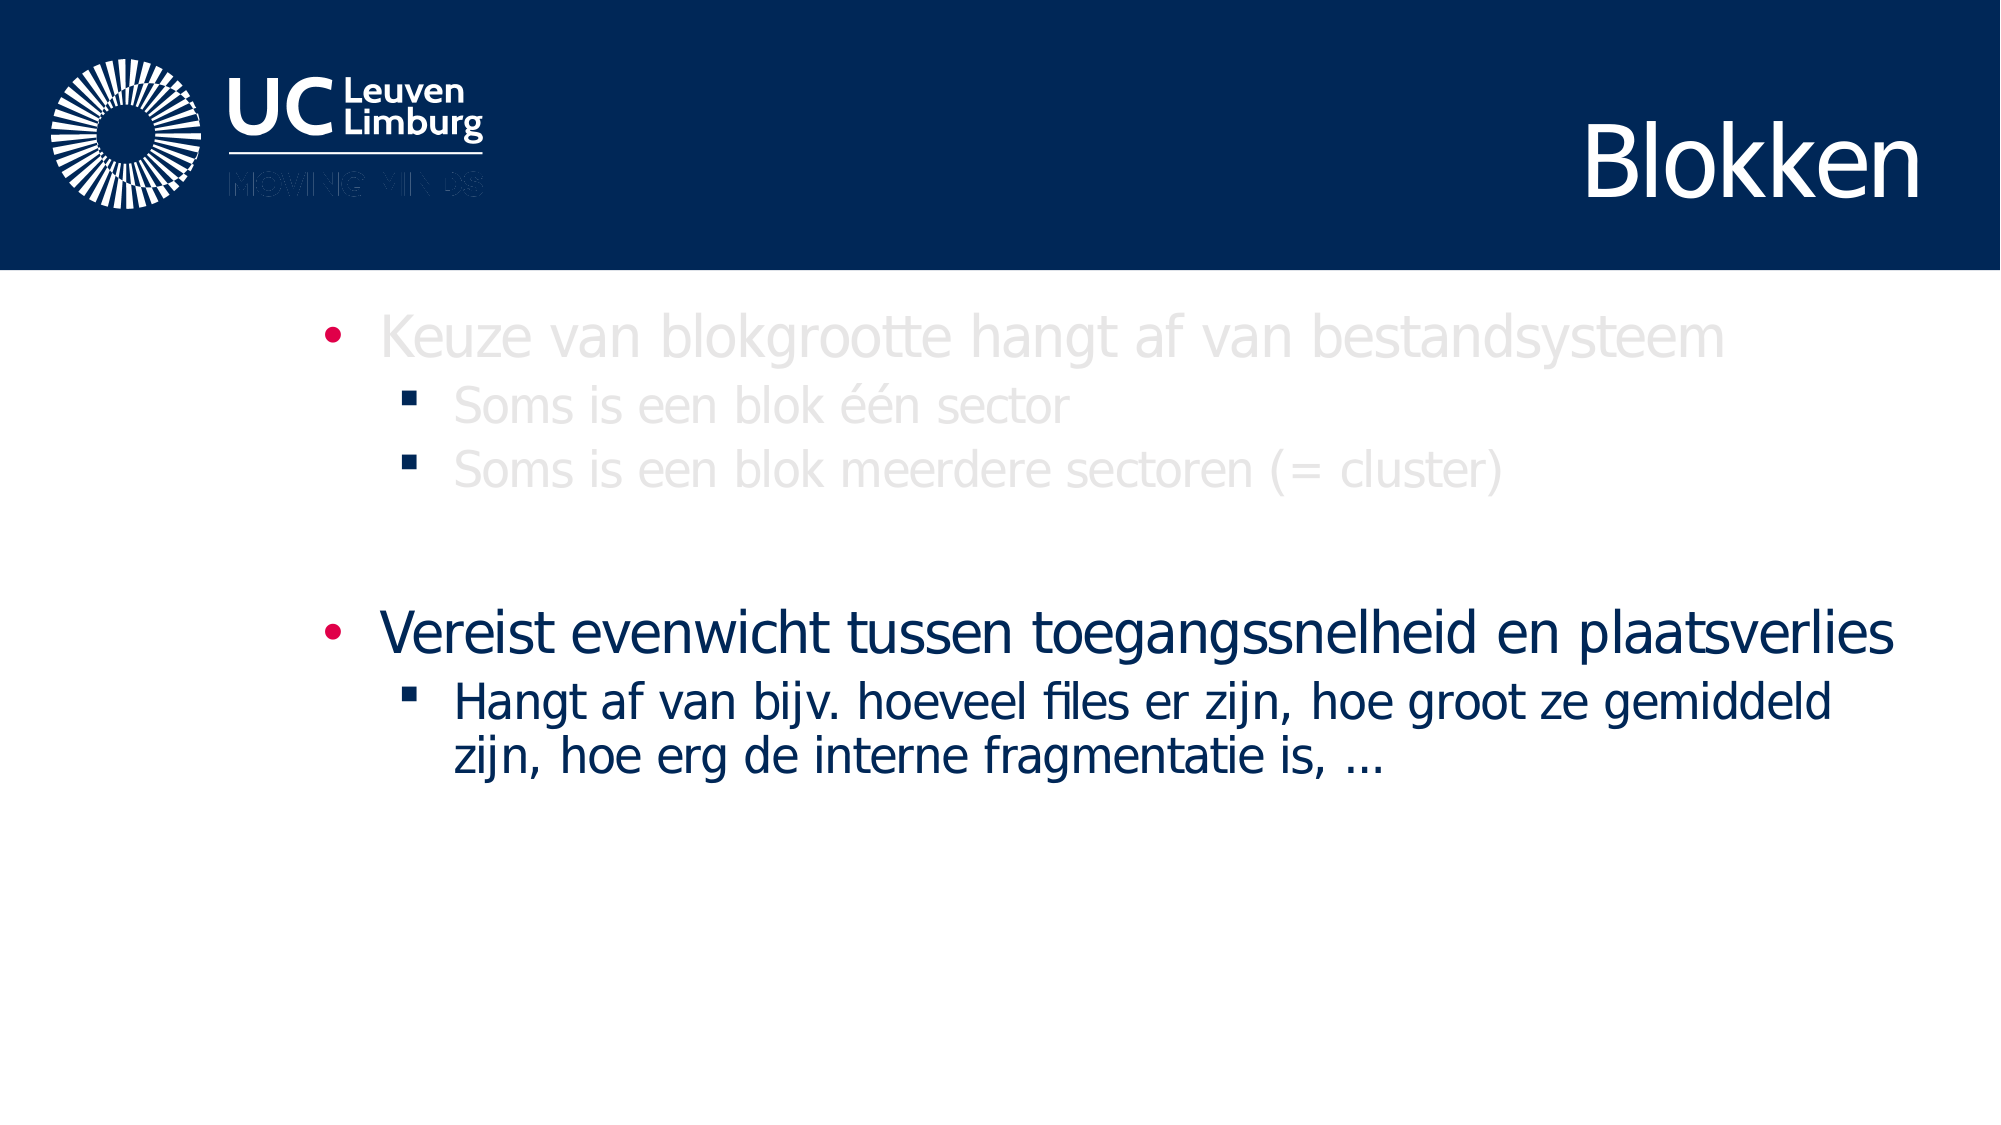

# Blokken
Keuze van blokgrootte hangt af van bestandsysteem
Soms is een blok één sector
Soms is een blok meerdere sectoren (= cluster)

Vereist evenwicht tussen toegangssnelheid en plaatsverlies
Hangt af van bijv. hoeveel files er zijn, hoe groot ze gemiddeld zijn, hoe erg de interne fragmentatie is, …